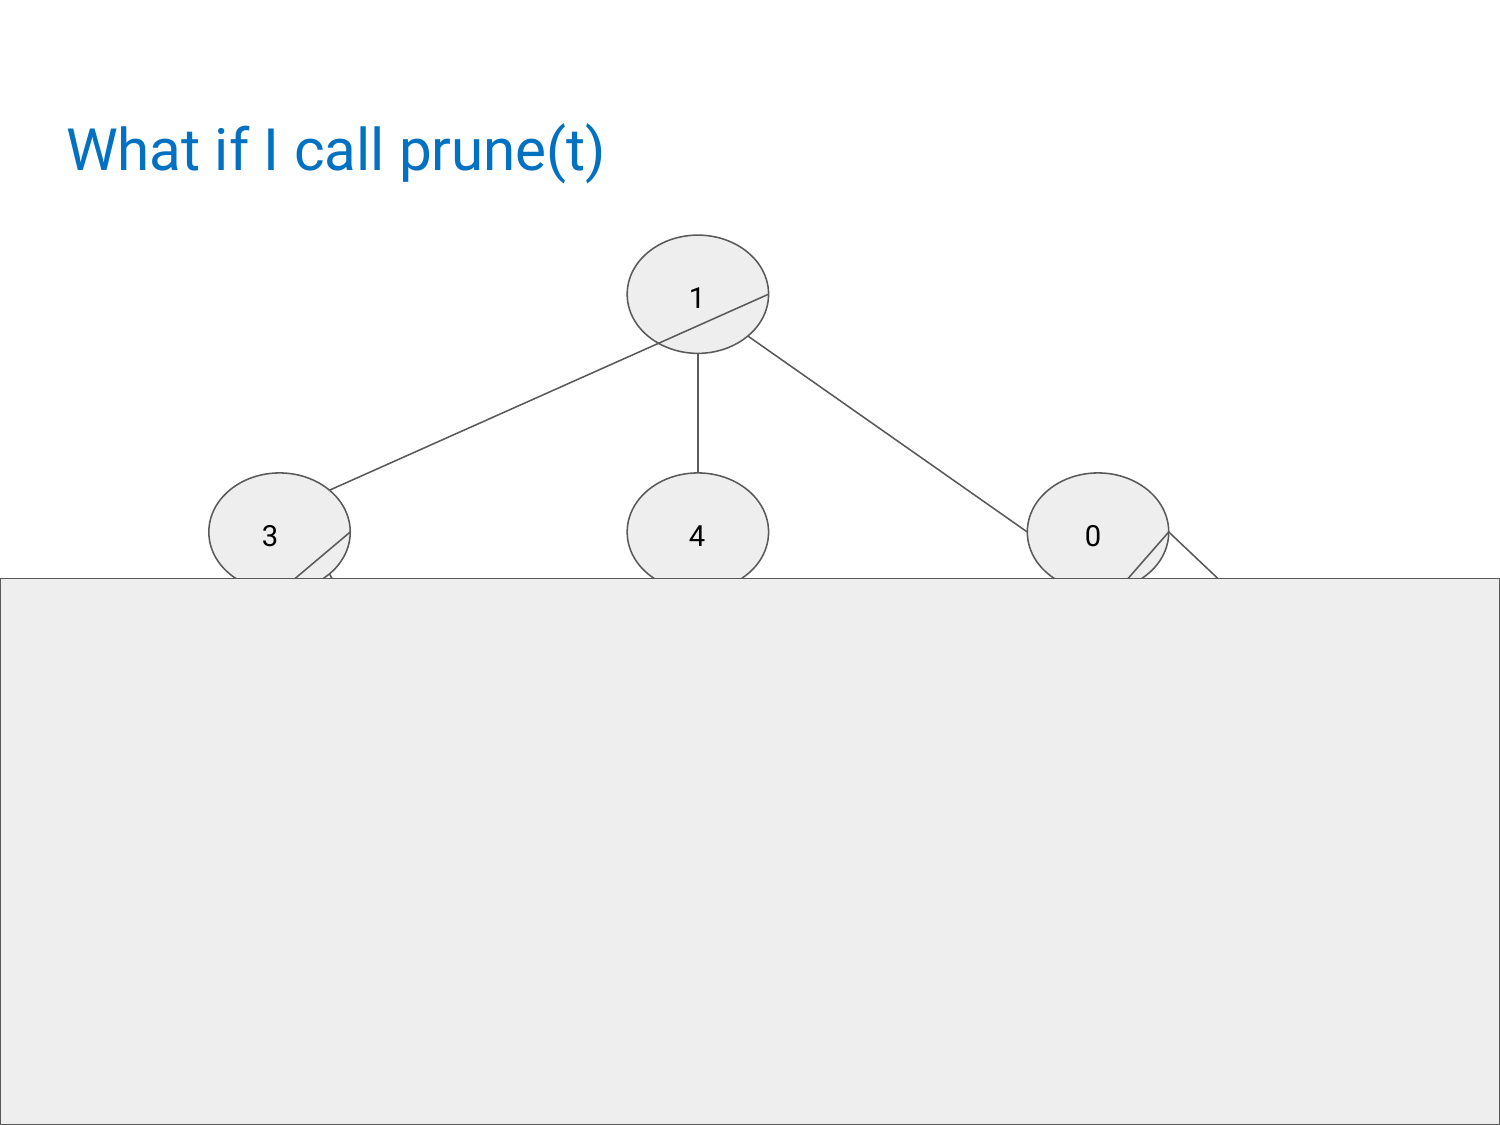

# What if I call prune(t)

1

3
0
4

5
6
9
3
7
8

6
2